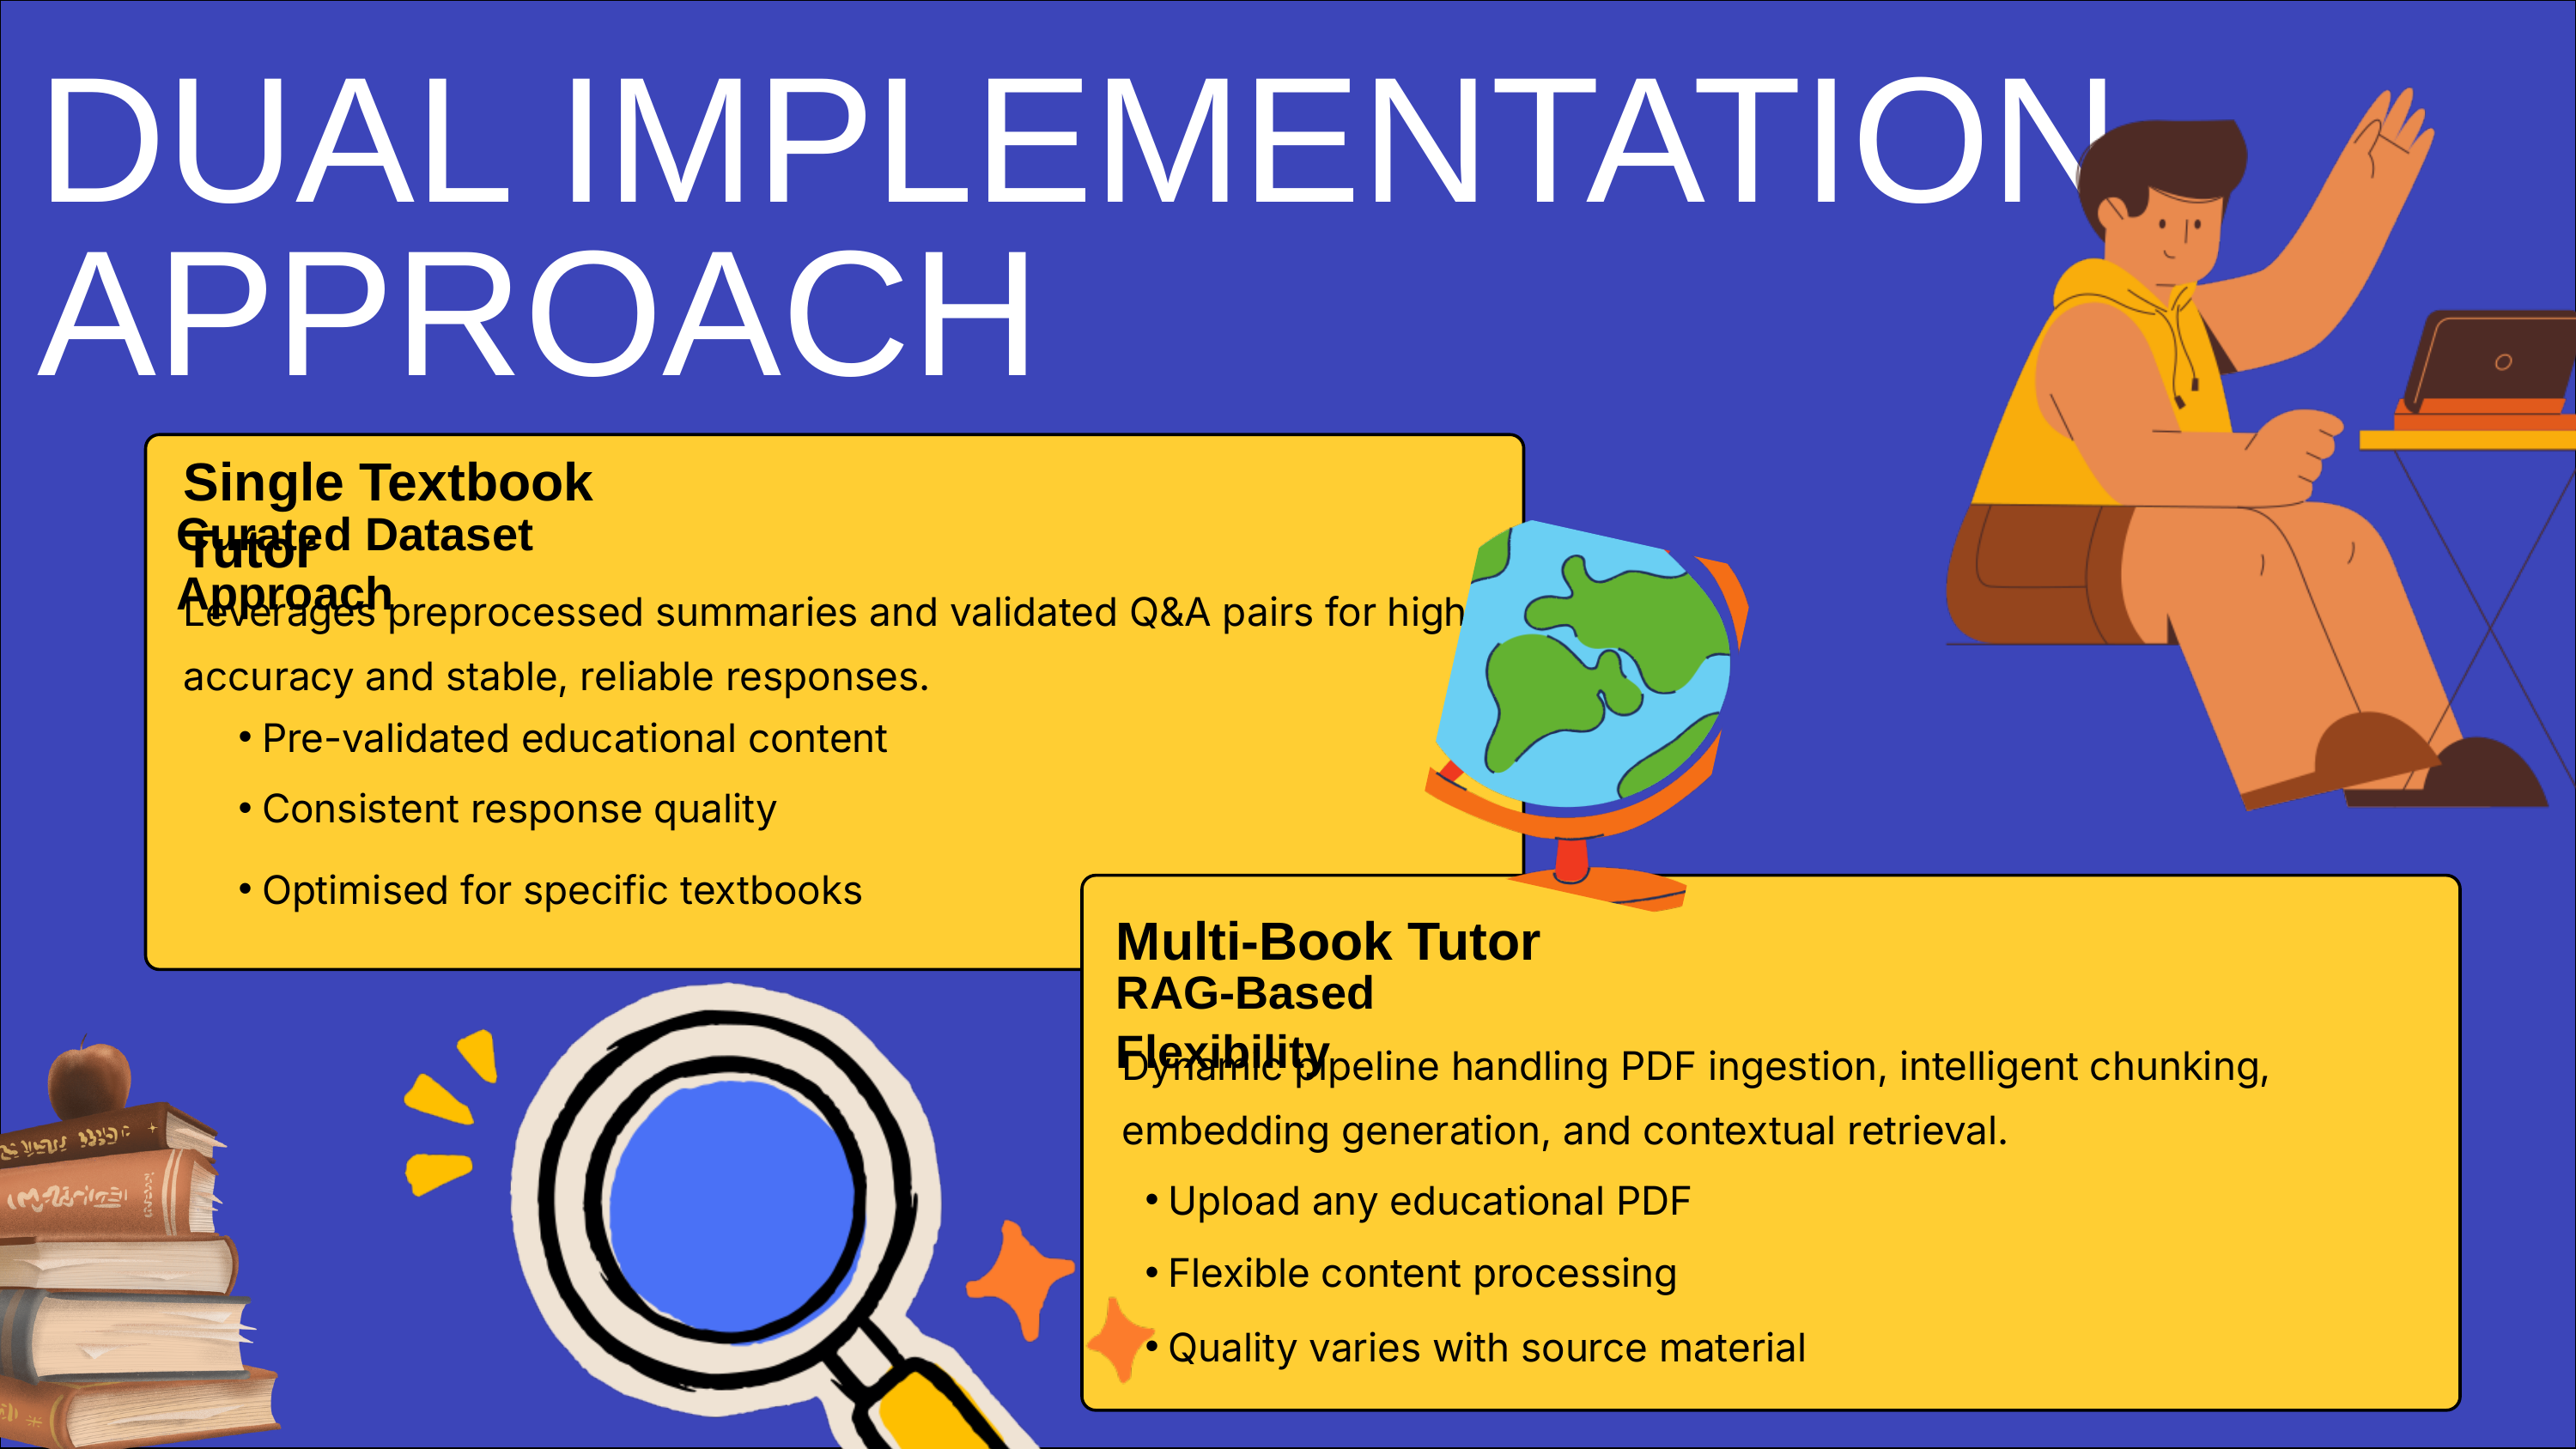

DUAL IMPLEMENTATION APPROACH

Single Textbook Tutor
Curated Dataset Approach

Leverages preprocessed summaries and validated Q&A pairs for high accuracy and stable, reliable responses.
Pre-validated educational content
Consistent response quality
Optimised for specific textbooks

Multi-Book Tutor
RAG-Based Flexibility

Dynamic pipeline handling PDF ingestion, intelligent chunking, embedding generation, and contextual retrieval.

Upload any educational PDF
Flexible content processing
Quality varies with source material